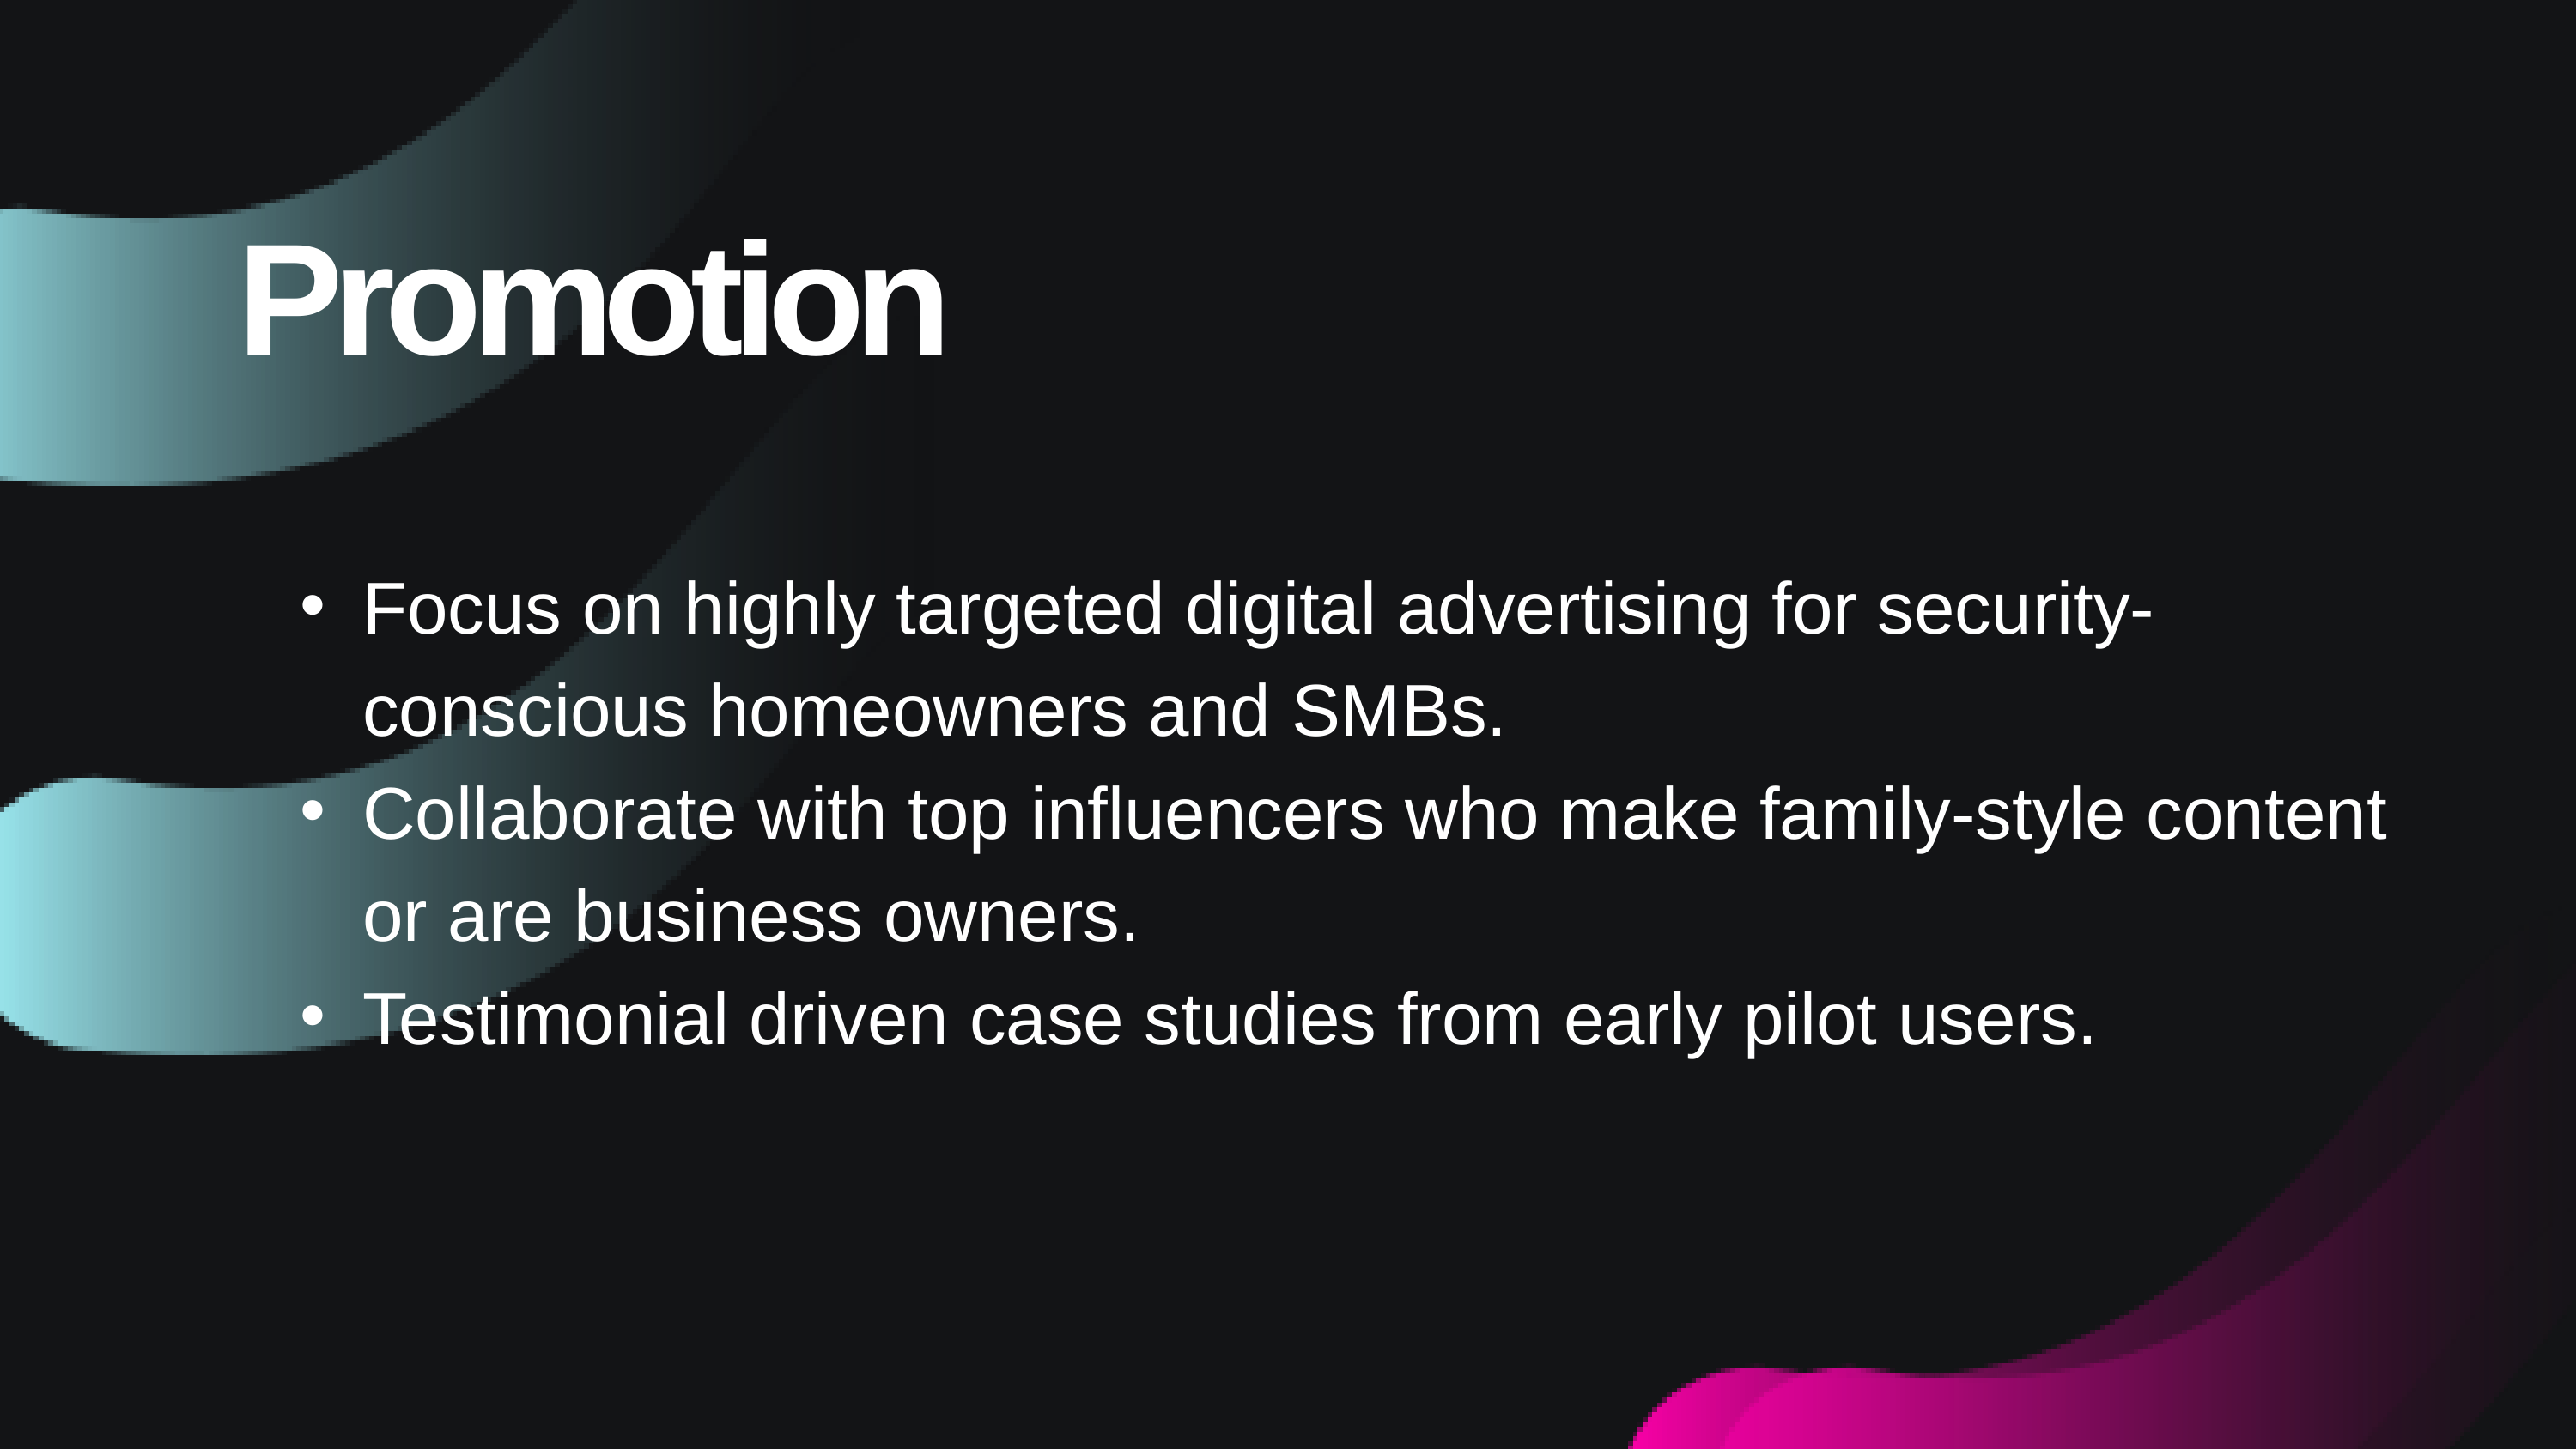

Promotion
Focus on highly targeted digital advertising for security-conscious homeowners and SMBs.
Collaborate with top influencers who make family-style content or are business owners.
Testimonial driven case studies from early pilot users.